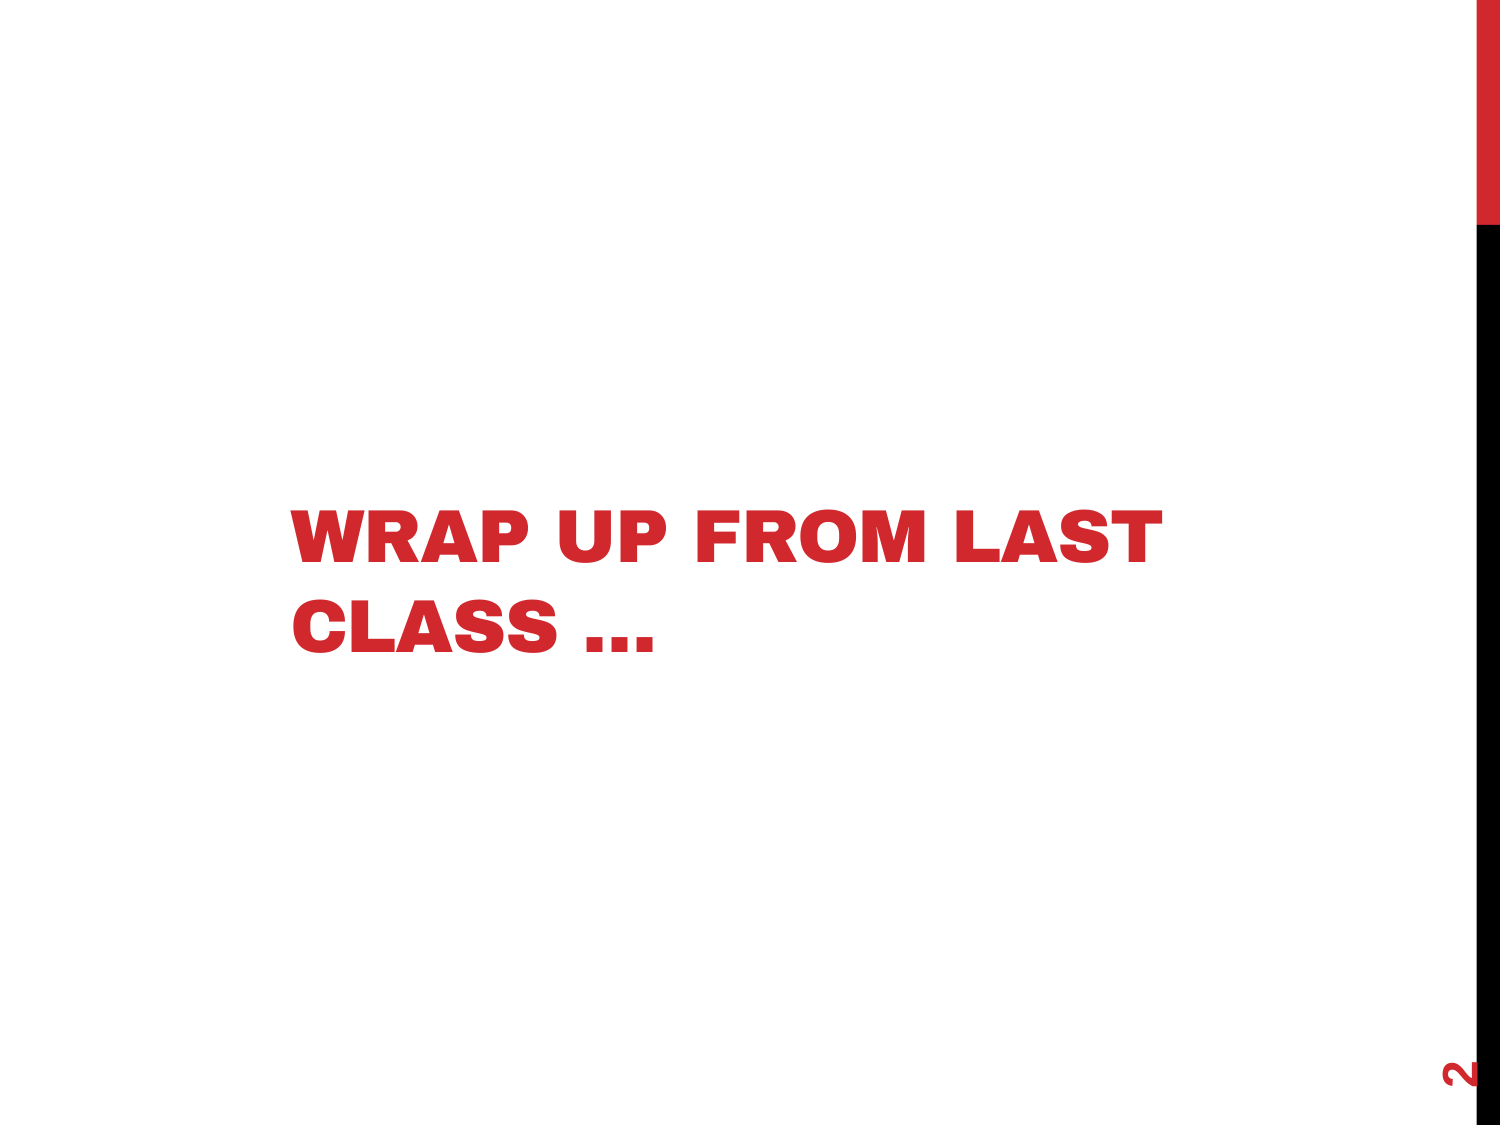

# Wrap up From last class …
2